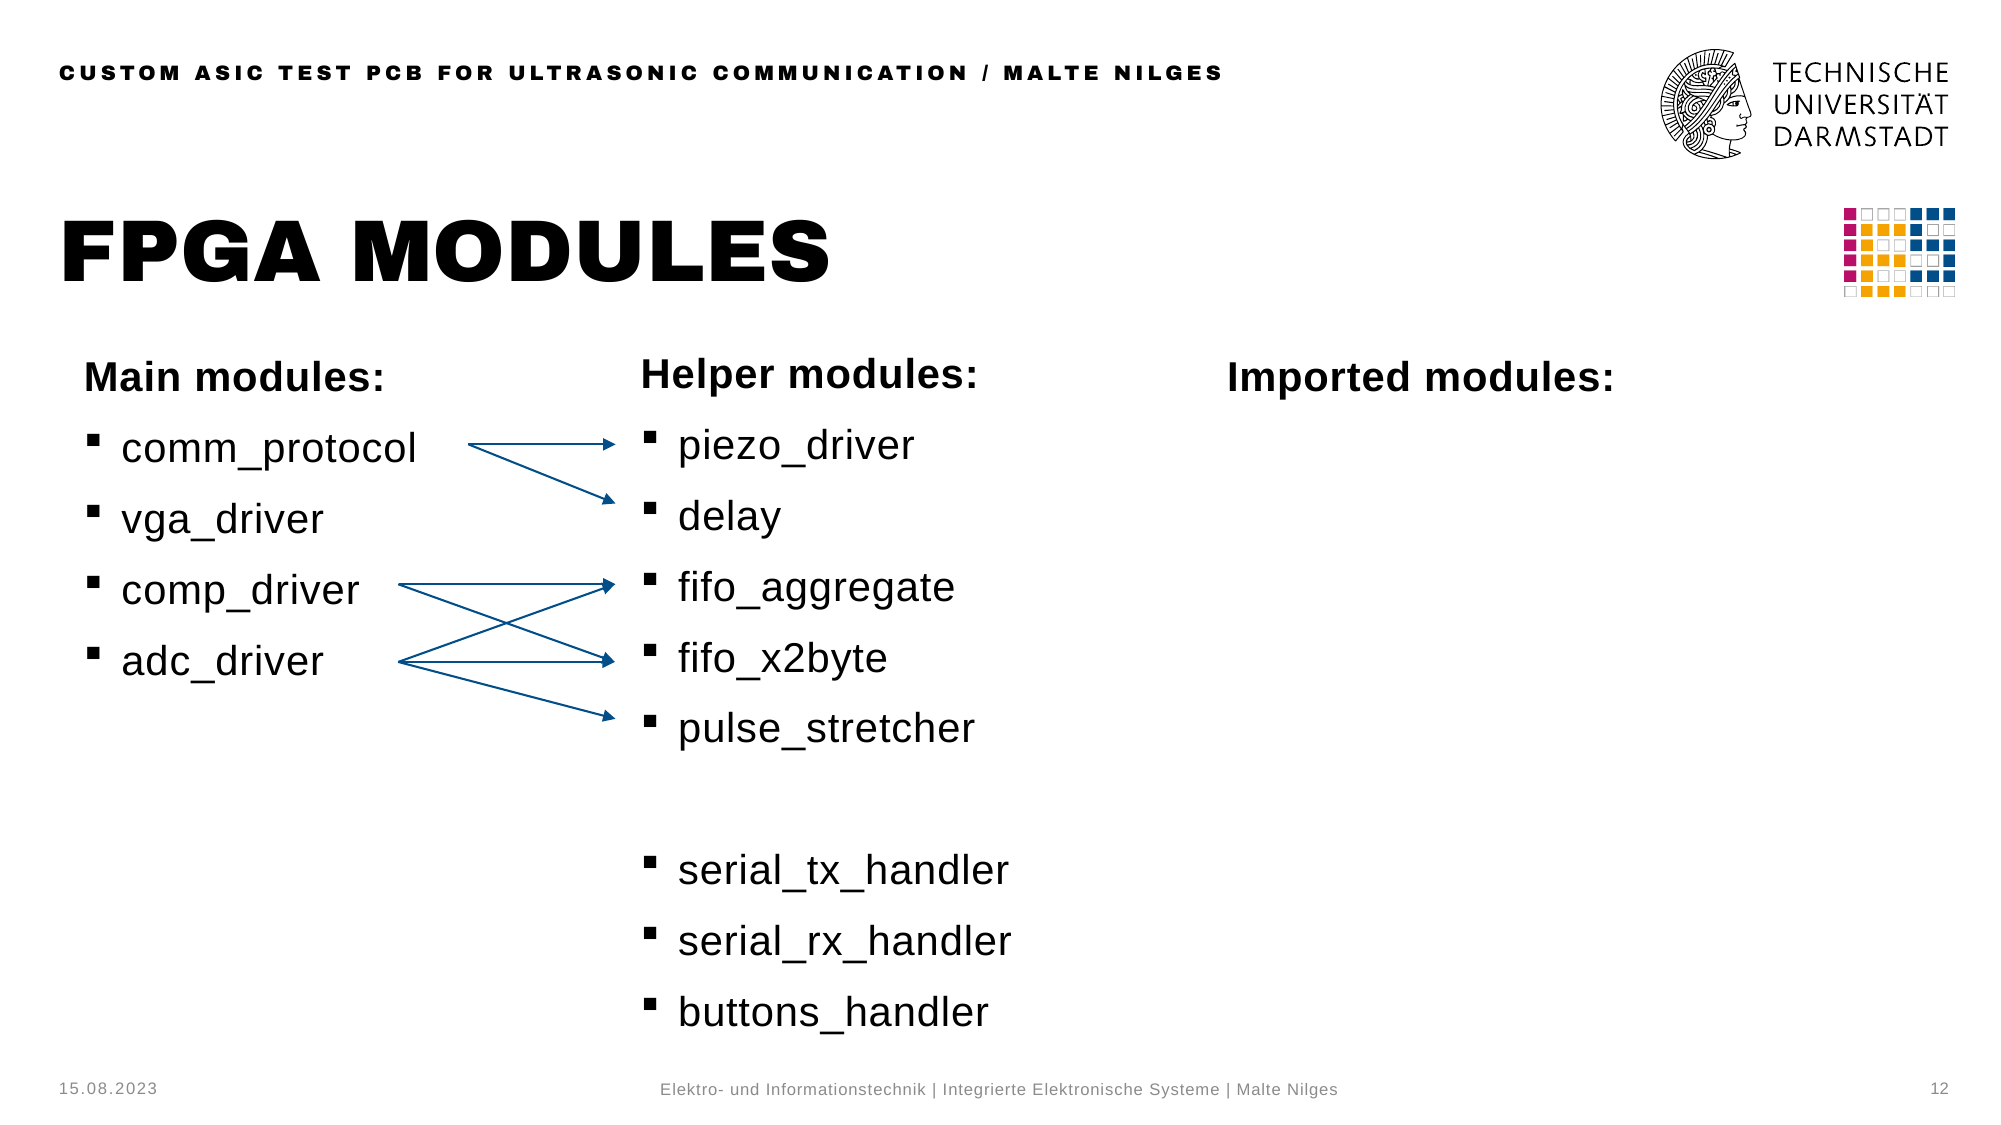

Custom ASIC Test PCB for Ultrasonic Communication / Malte nilges
# FPGA MODULES

Helper modules:
piezo_driver
delay
fifo_aggregate
fifo_x2byte
pulse_stretcher

serial_tx_handler
serial_rx_handler
buttons_handler

Main modules:
comm_protocol
vga_driver
comp_driver
adc_driver

Imported modules:

15.08.2023
12